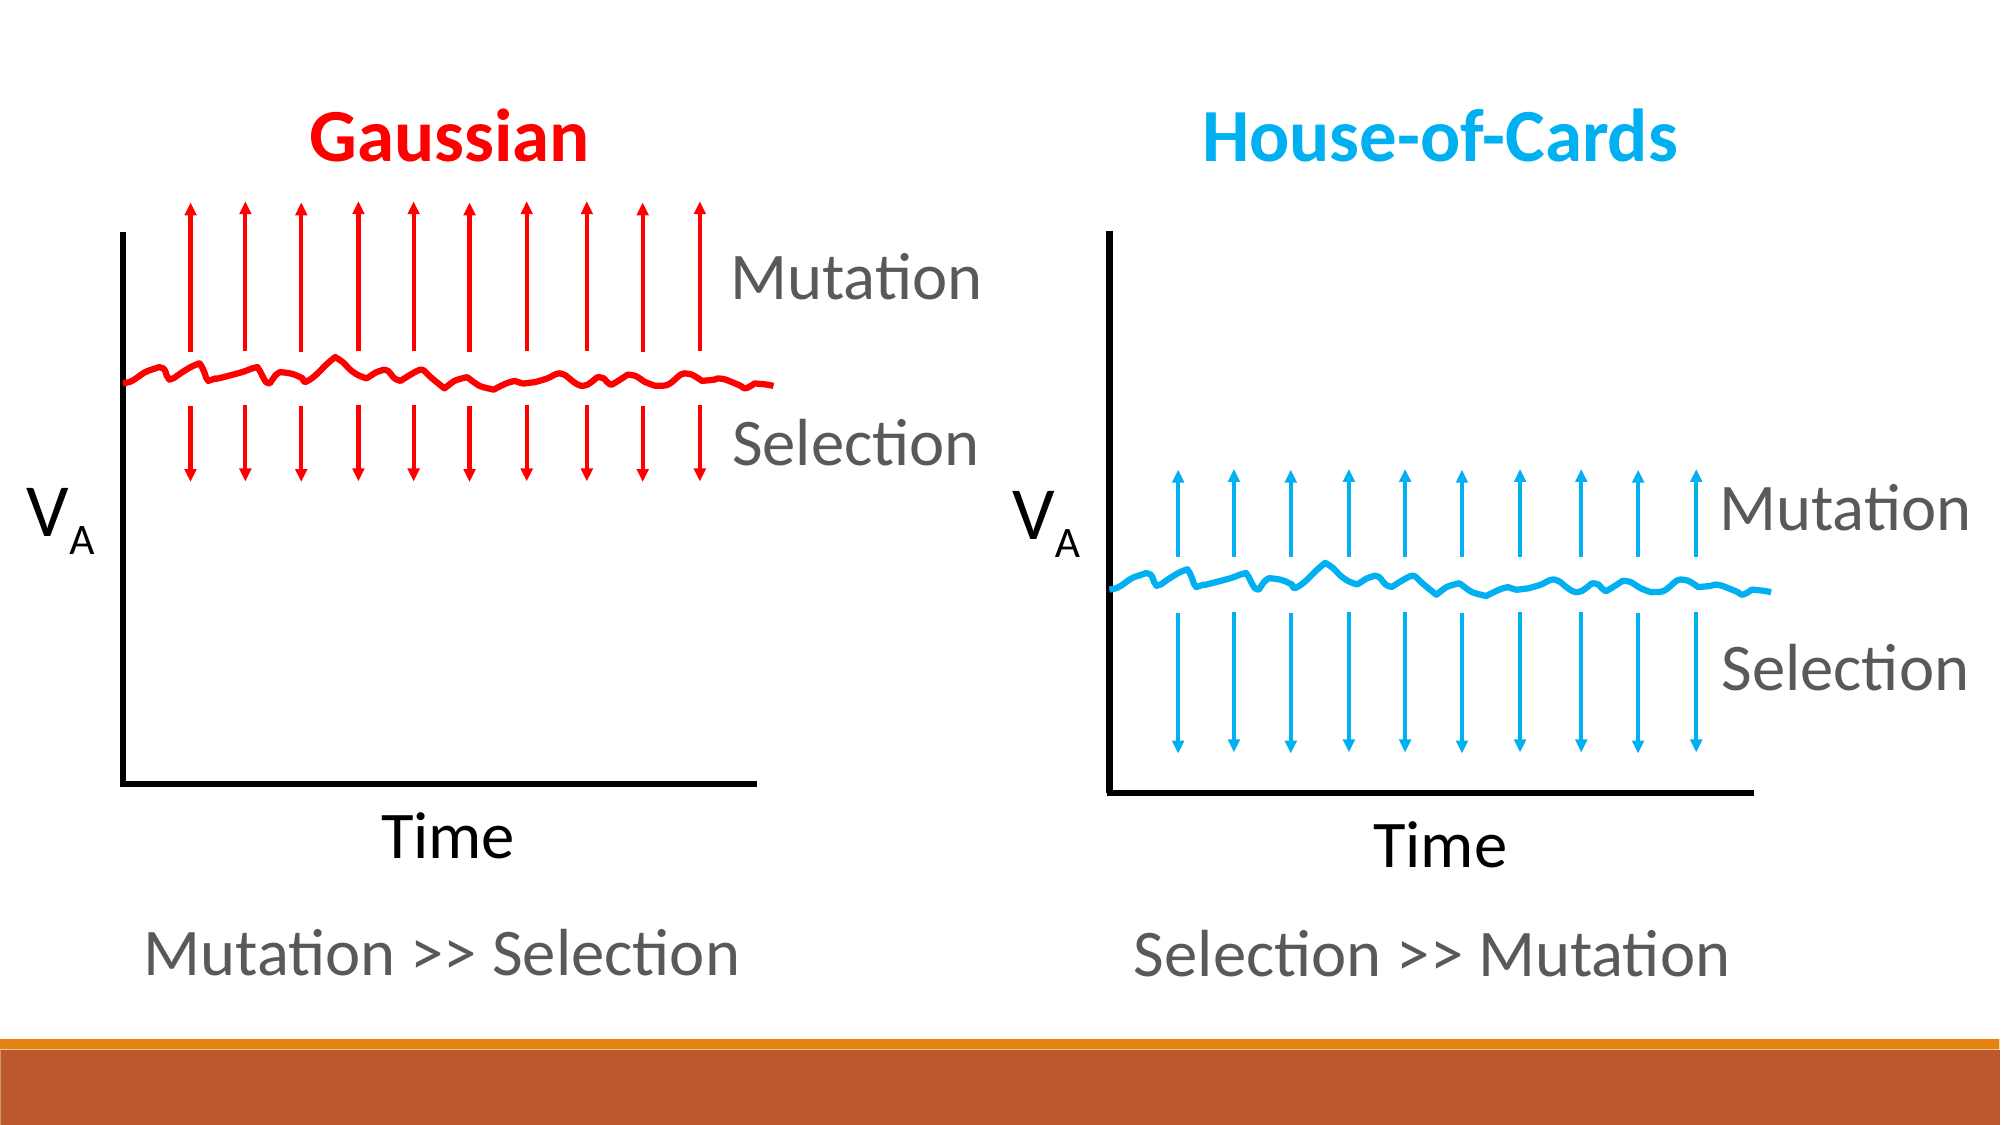

Gaussian
Mutation

Selection
Time
VA
House-of-Cards
Mutation
VA

Selection
Time
Mutation >> Selection
Selection >> Mutation